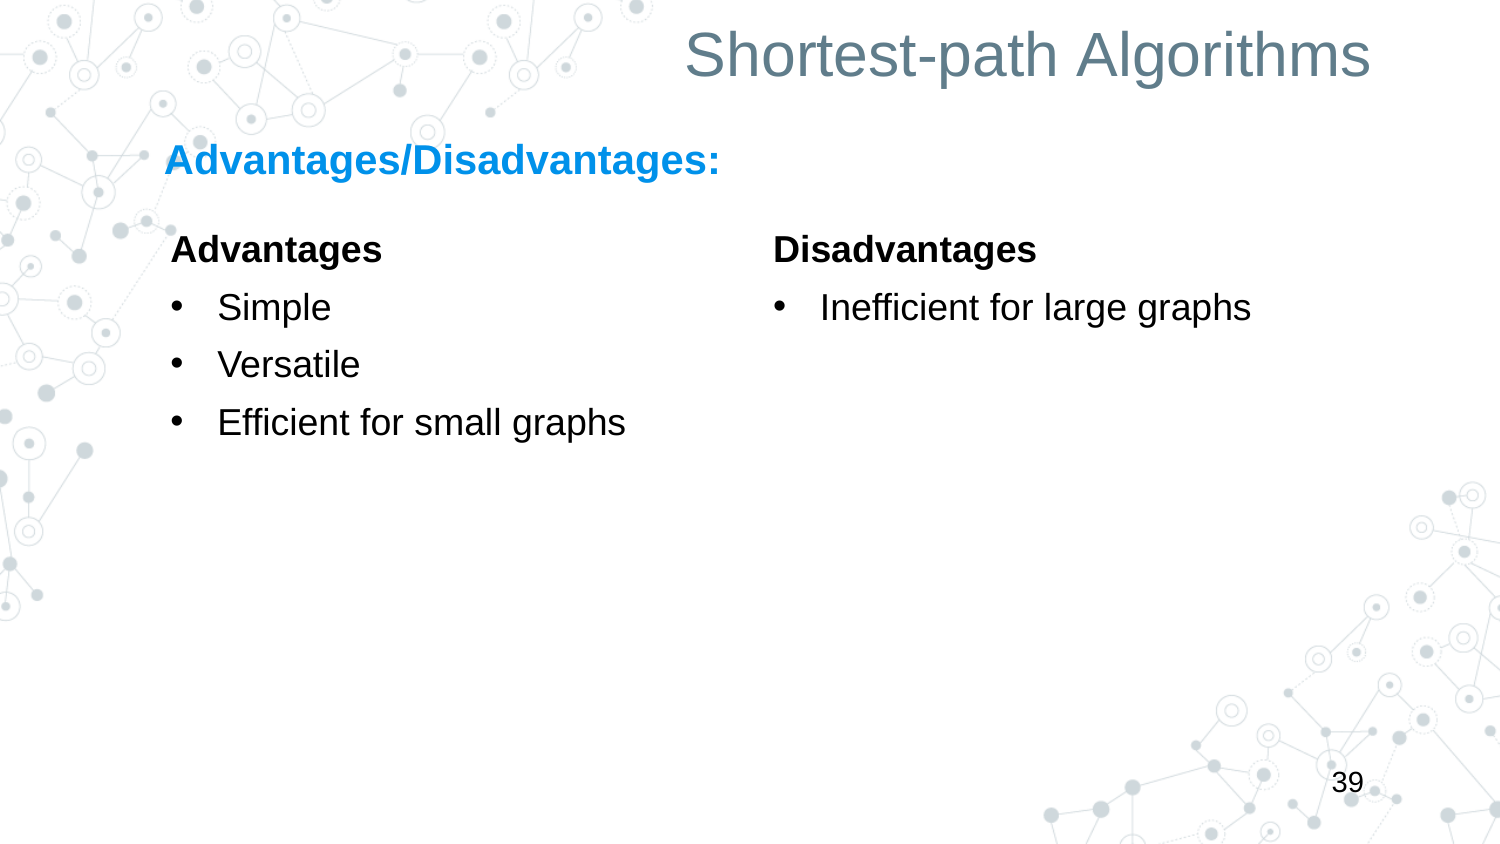

Shortest-path Algorithms
Advantages/Disadvantages:
Advantages
Simple
Versatile
Efficient for small graphs
Disadvantages
Inefficient for large graphs